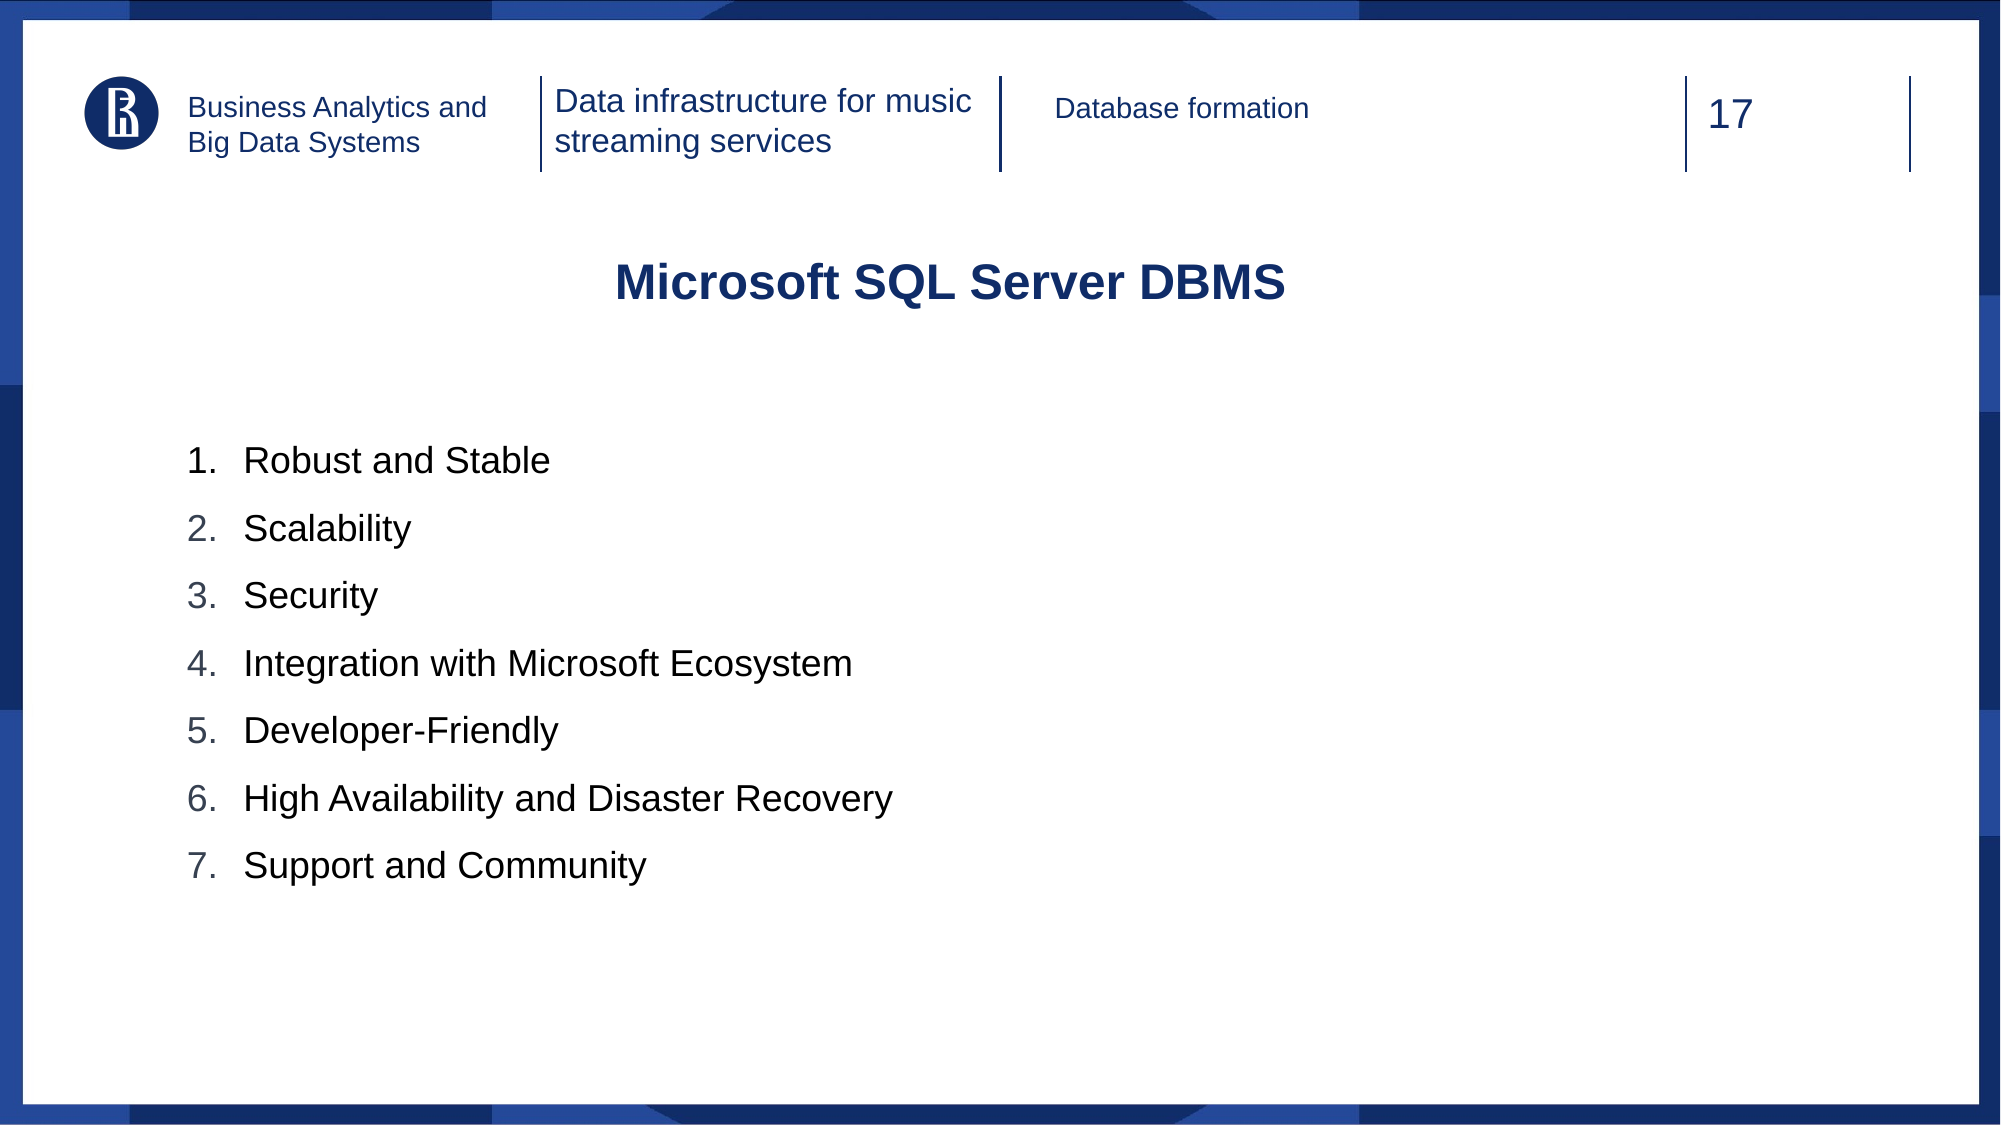

Data infrastructure for music streaming services
Business Analytics and Big Data Systems
Database formation

Microsoft SQL Server DBMS
Robust and Stable
Scalability
Security
Integration with Microsoft Ecosystem
Developer-Friendly
High Availability and Disaster Recovery
Support and Community